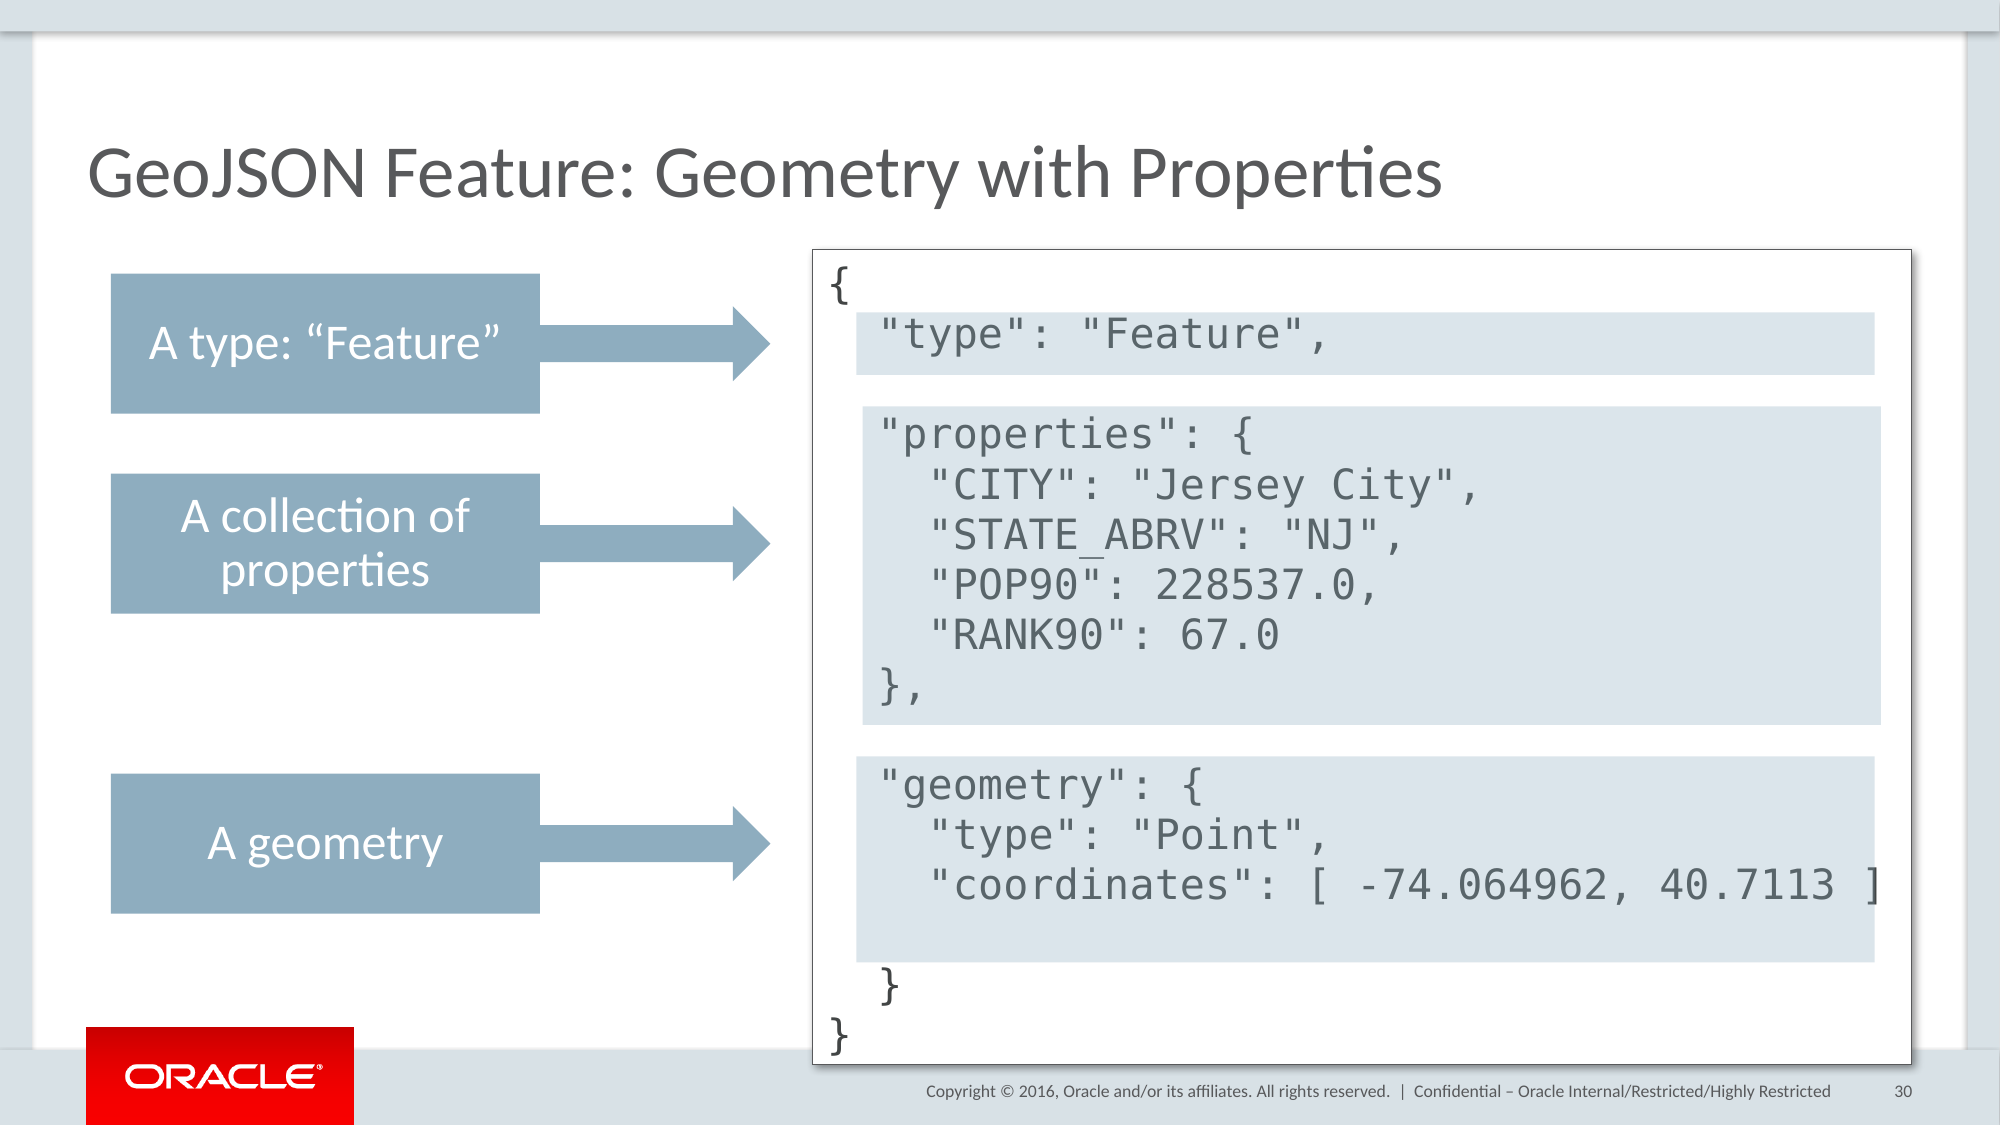

# GeoJSON Feature: Geometry with Properties
{
  "type": "Feature",

  "properties": {
    "CITY": "Jersey City",
    "STATE_ABRV": "NJ",
    "POP90": 228537.0,
    "RANK90": 67.0
  },

  "geometry": {
    "type": "Point",
    "coordinates": [ -74.064962, 40.7113 ]
  }
}
A type: “Feature”

A collection of properties

A geometry
Confidential – Oracle Internal/Restricted/Highly Restricted
30